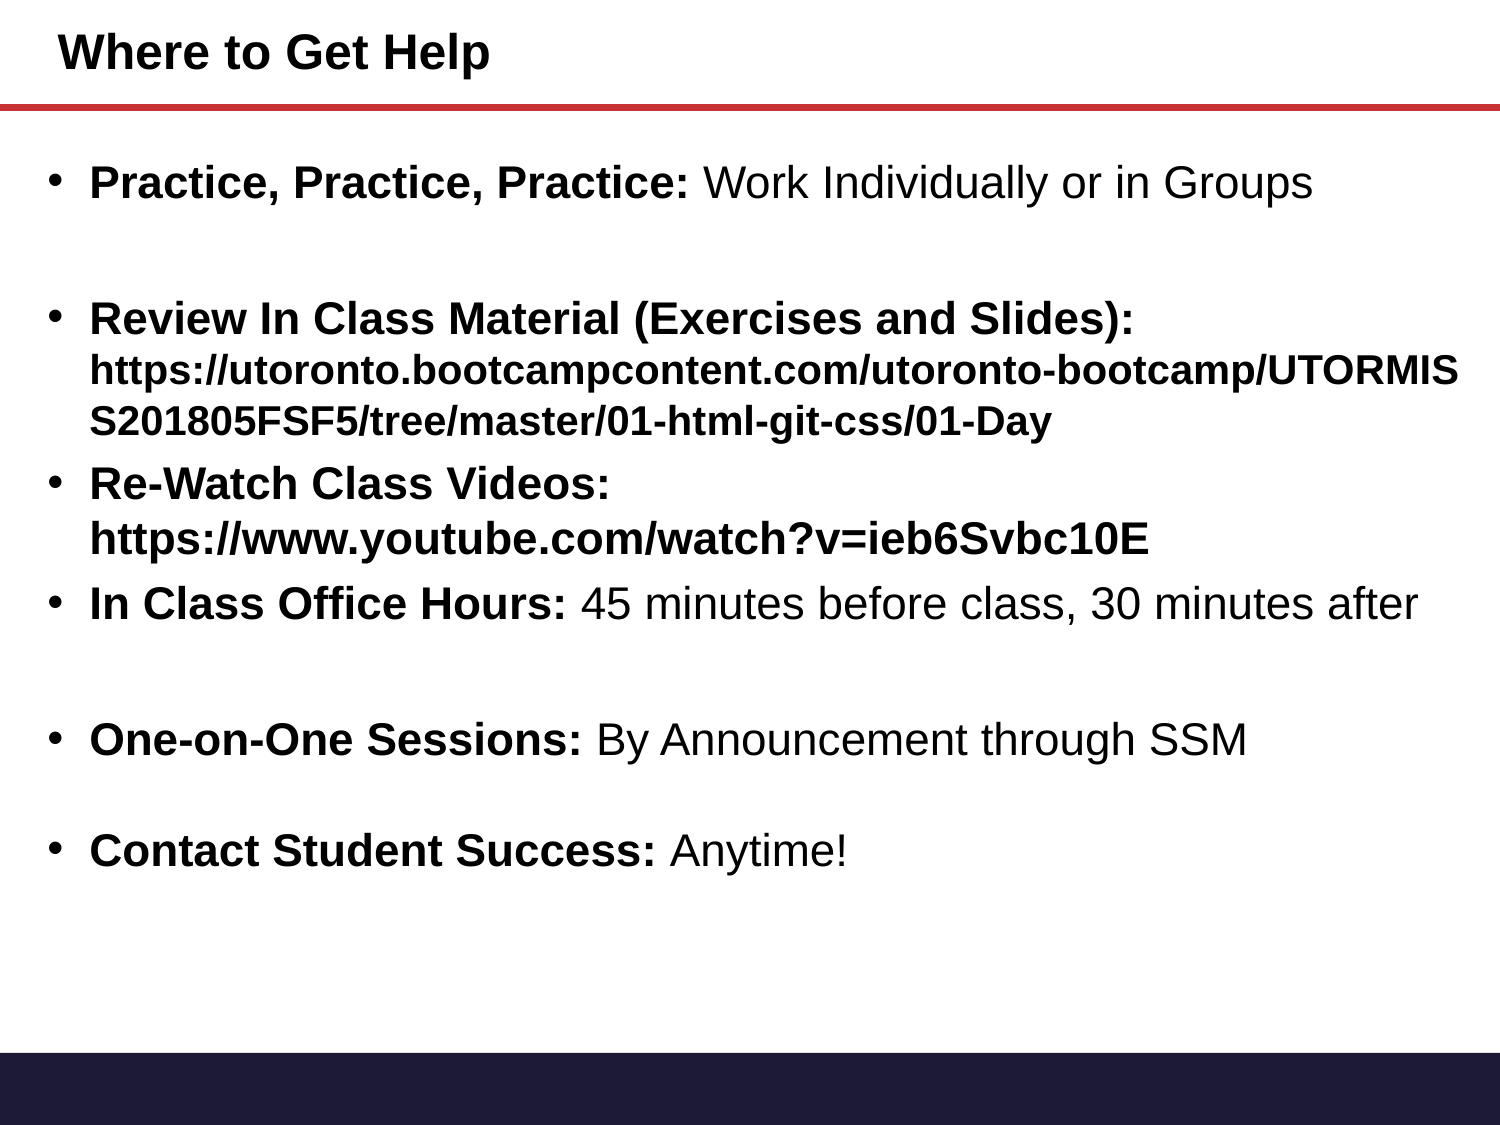

# Where to Get Help
Practice, Practice, Practice: Work Individually or in Groups

Review In Class Material (Exercises and Slides):
https://utoronto.bootcampcontent.com/utoronto-bootcamp/UTORMISS201805FSF5/tree/master/01-html-git-css/01-Day
Re-Watch Class Videos:
https://www.youtube.com/watch?v=ieb6Svbc10E
In Class Office Hours: 45 minutes before class, 30 minutes after

One-on-One Sessions: By Announcement through SSM

Contact Student Success: Anytime!